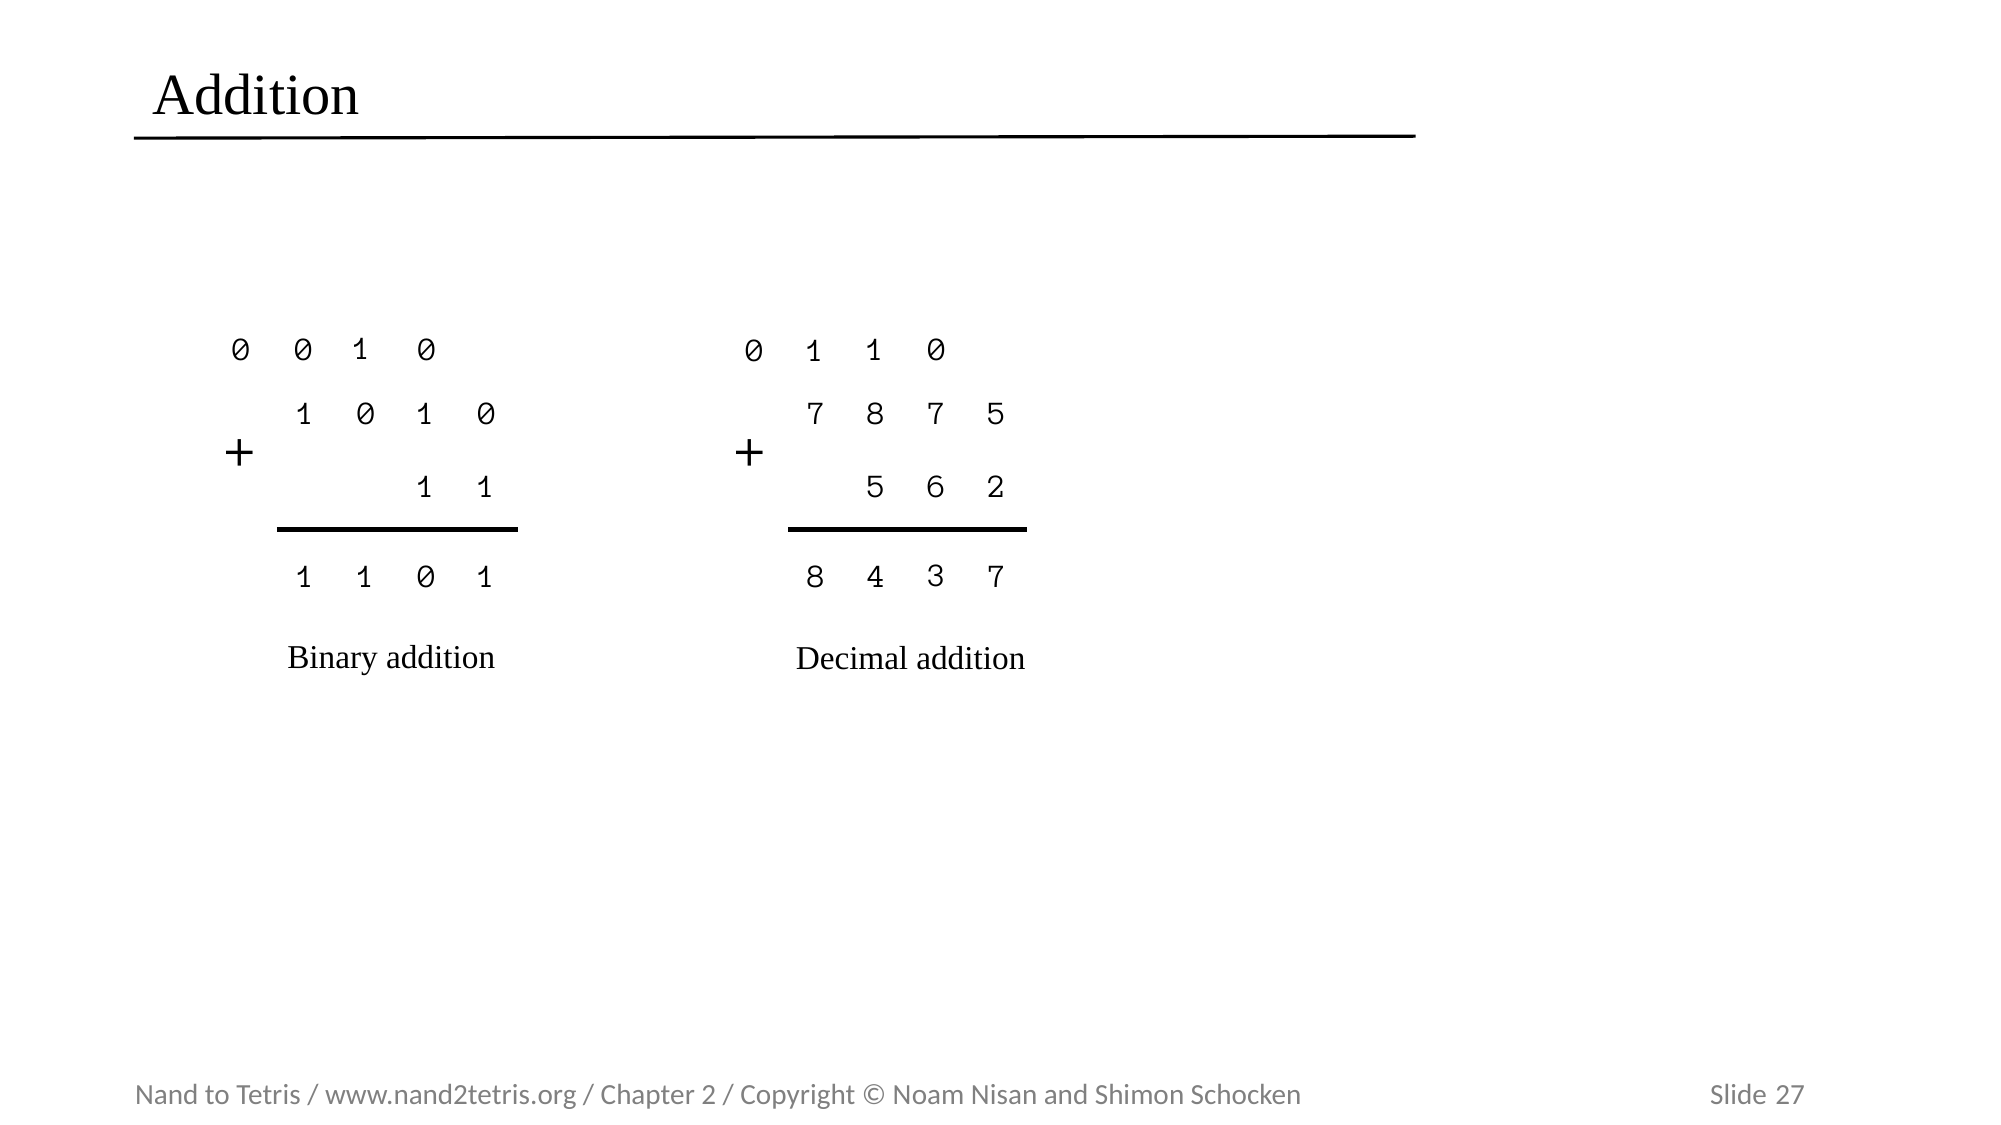

# Addition

1
0
0
1
0
1
0
1
1
3
0
7
0
8
1
4
1
0
1
0
+

1
1
Binary addition

7
8
7
5
+

5
6
2
Decimal addition